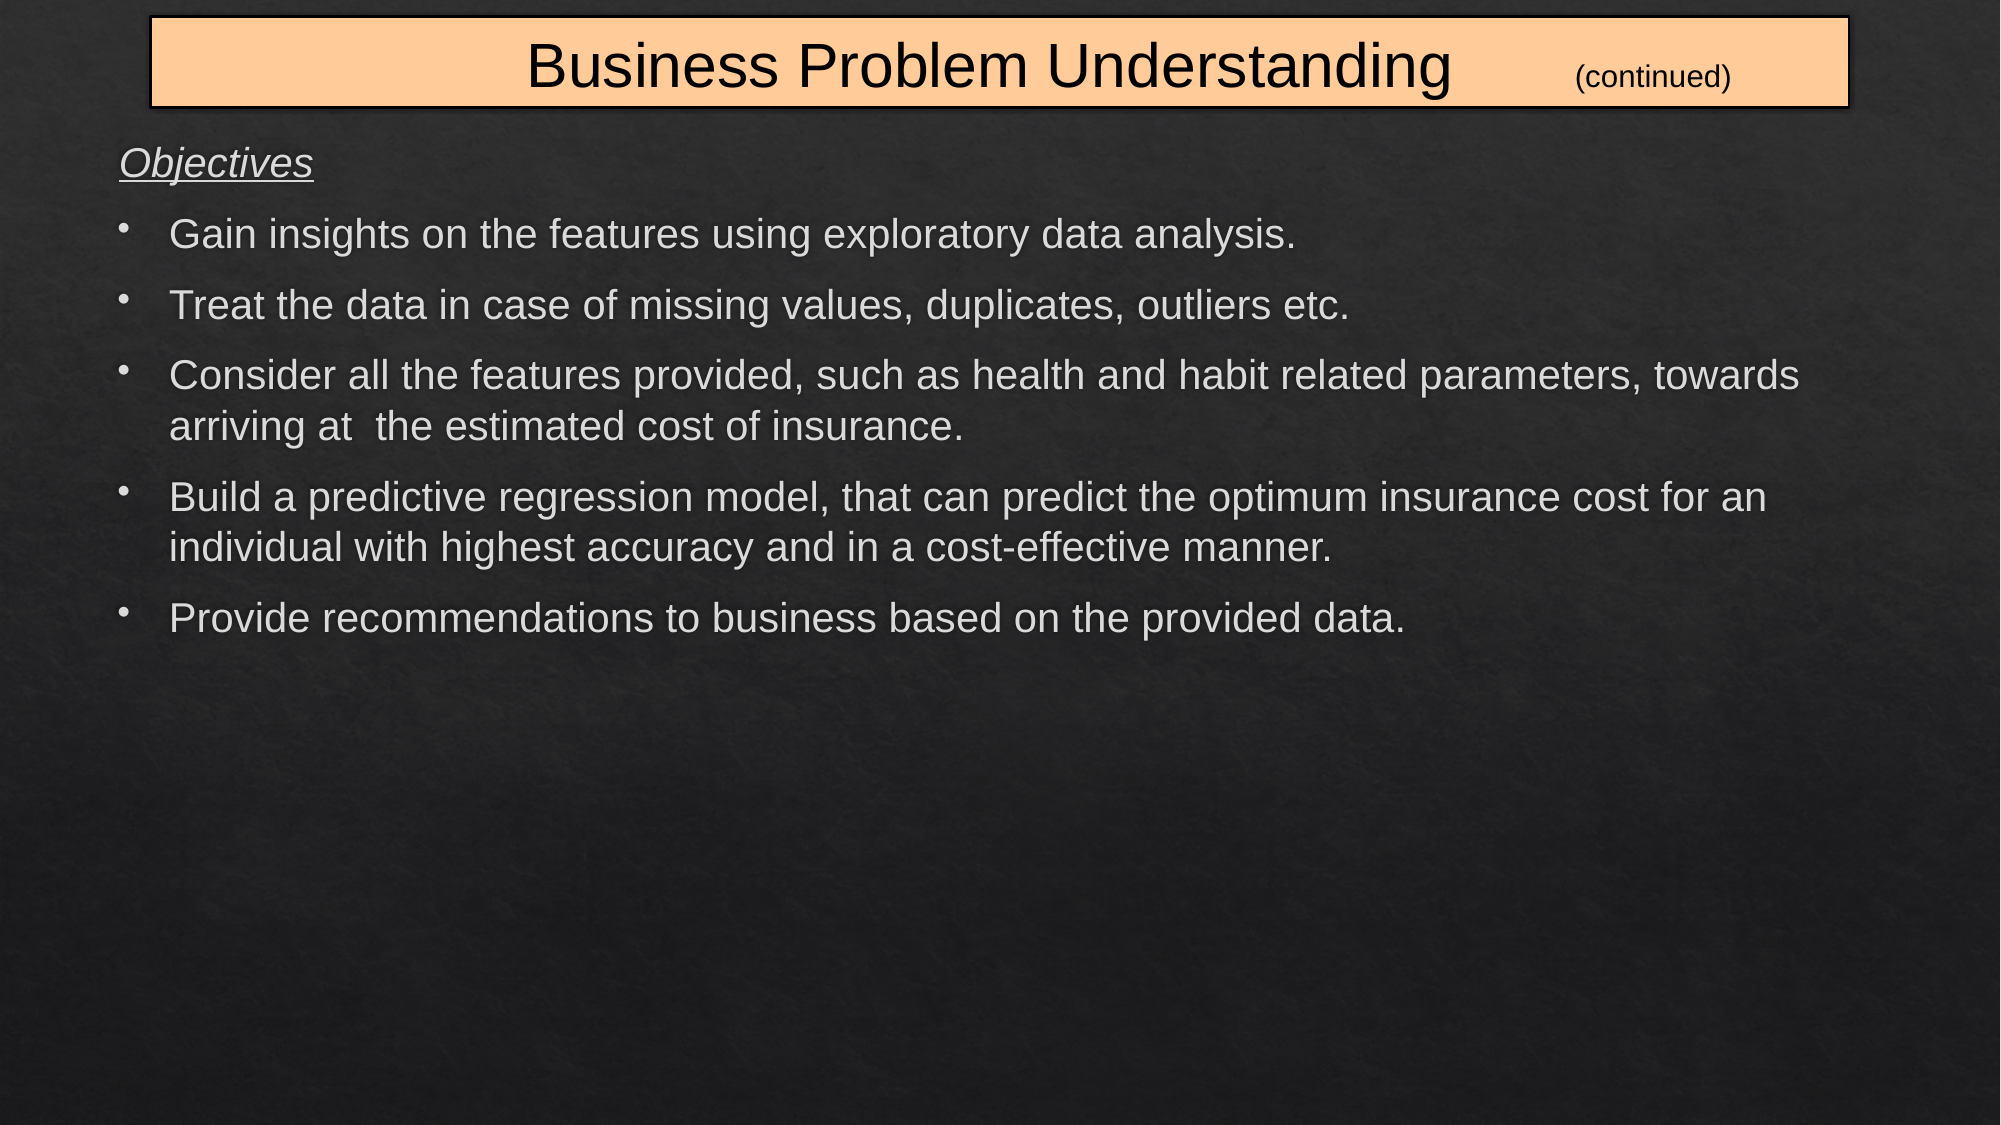

# Business Problem Understanding       (continued)
Objectives
Gain insights on the features using exploratory data analysis.
Treat the data in case of missing values, duplicates, outliers etc.
Consider all the features provided, such as health and habit related parameters, towards arriving at  the estimated cost of insurance.
Build a predictive regression model, that can predict the optimum insurance cost for an individual with highest accuracy and in a cost-effective manner.
Provide recommendations to business based on the provided data.